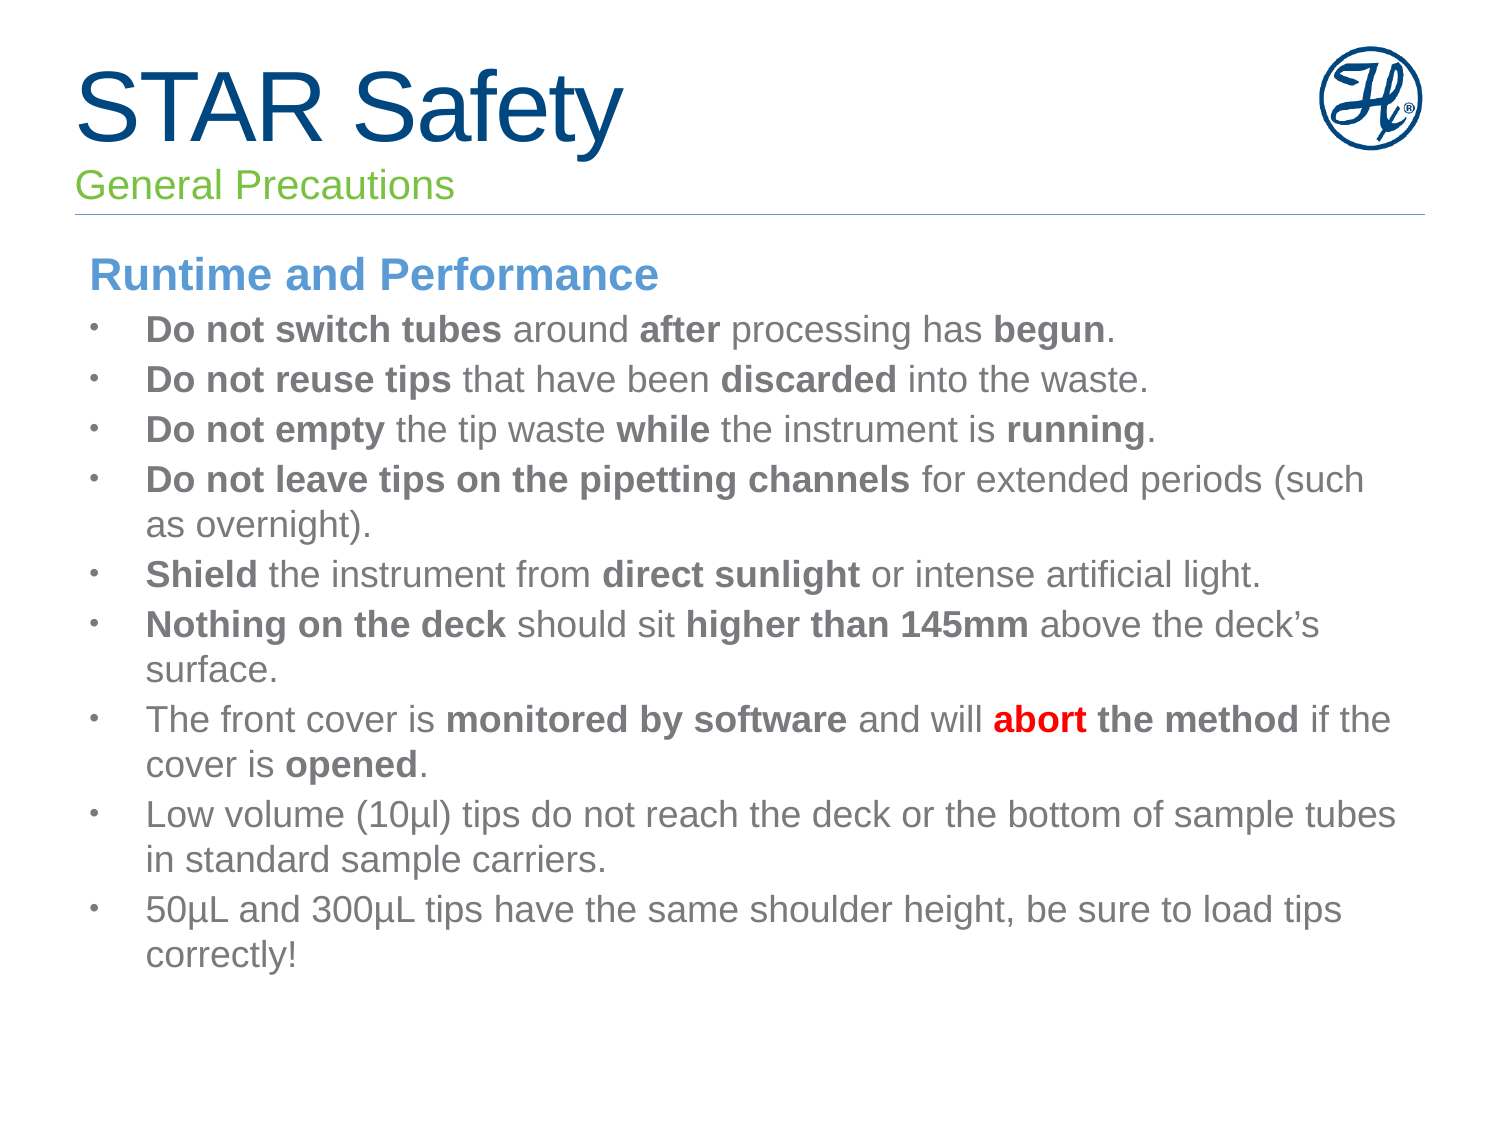

# STAR Safety
General Precautions
Runtime and Performance
Do not switch tubes around after processing has begun.
Do not reuse tips that have been discarded into the waste.
Do not empty the tip waste while the instrument is running.
Do not leave tips on the pipetting channels for extended periods (such as overnight).
Shield the instrument from direct sunlight or intense artificial light.
Nothing on the deck should sit higher than 145mm above the deck’s surface.
The front cover is monitored by software and will abort the method if the cover is opened.
Low volume (10µl) tips do not reach the deck or the bottom of sample tubes in standard sample carriers.
50µL and 300µL tips have the same shoulder height, be sure to load tips correctly!